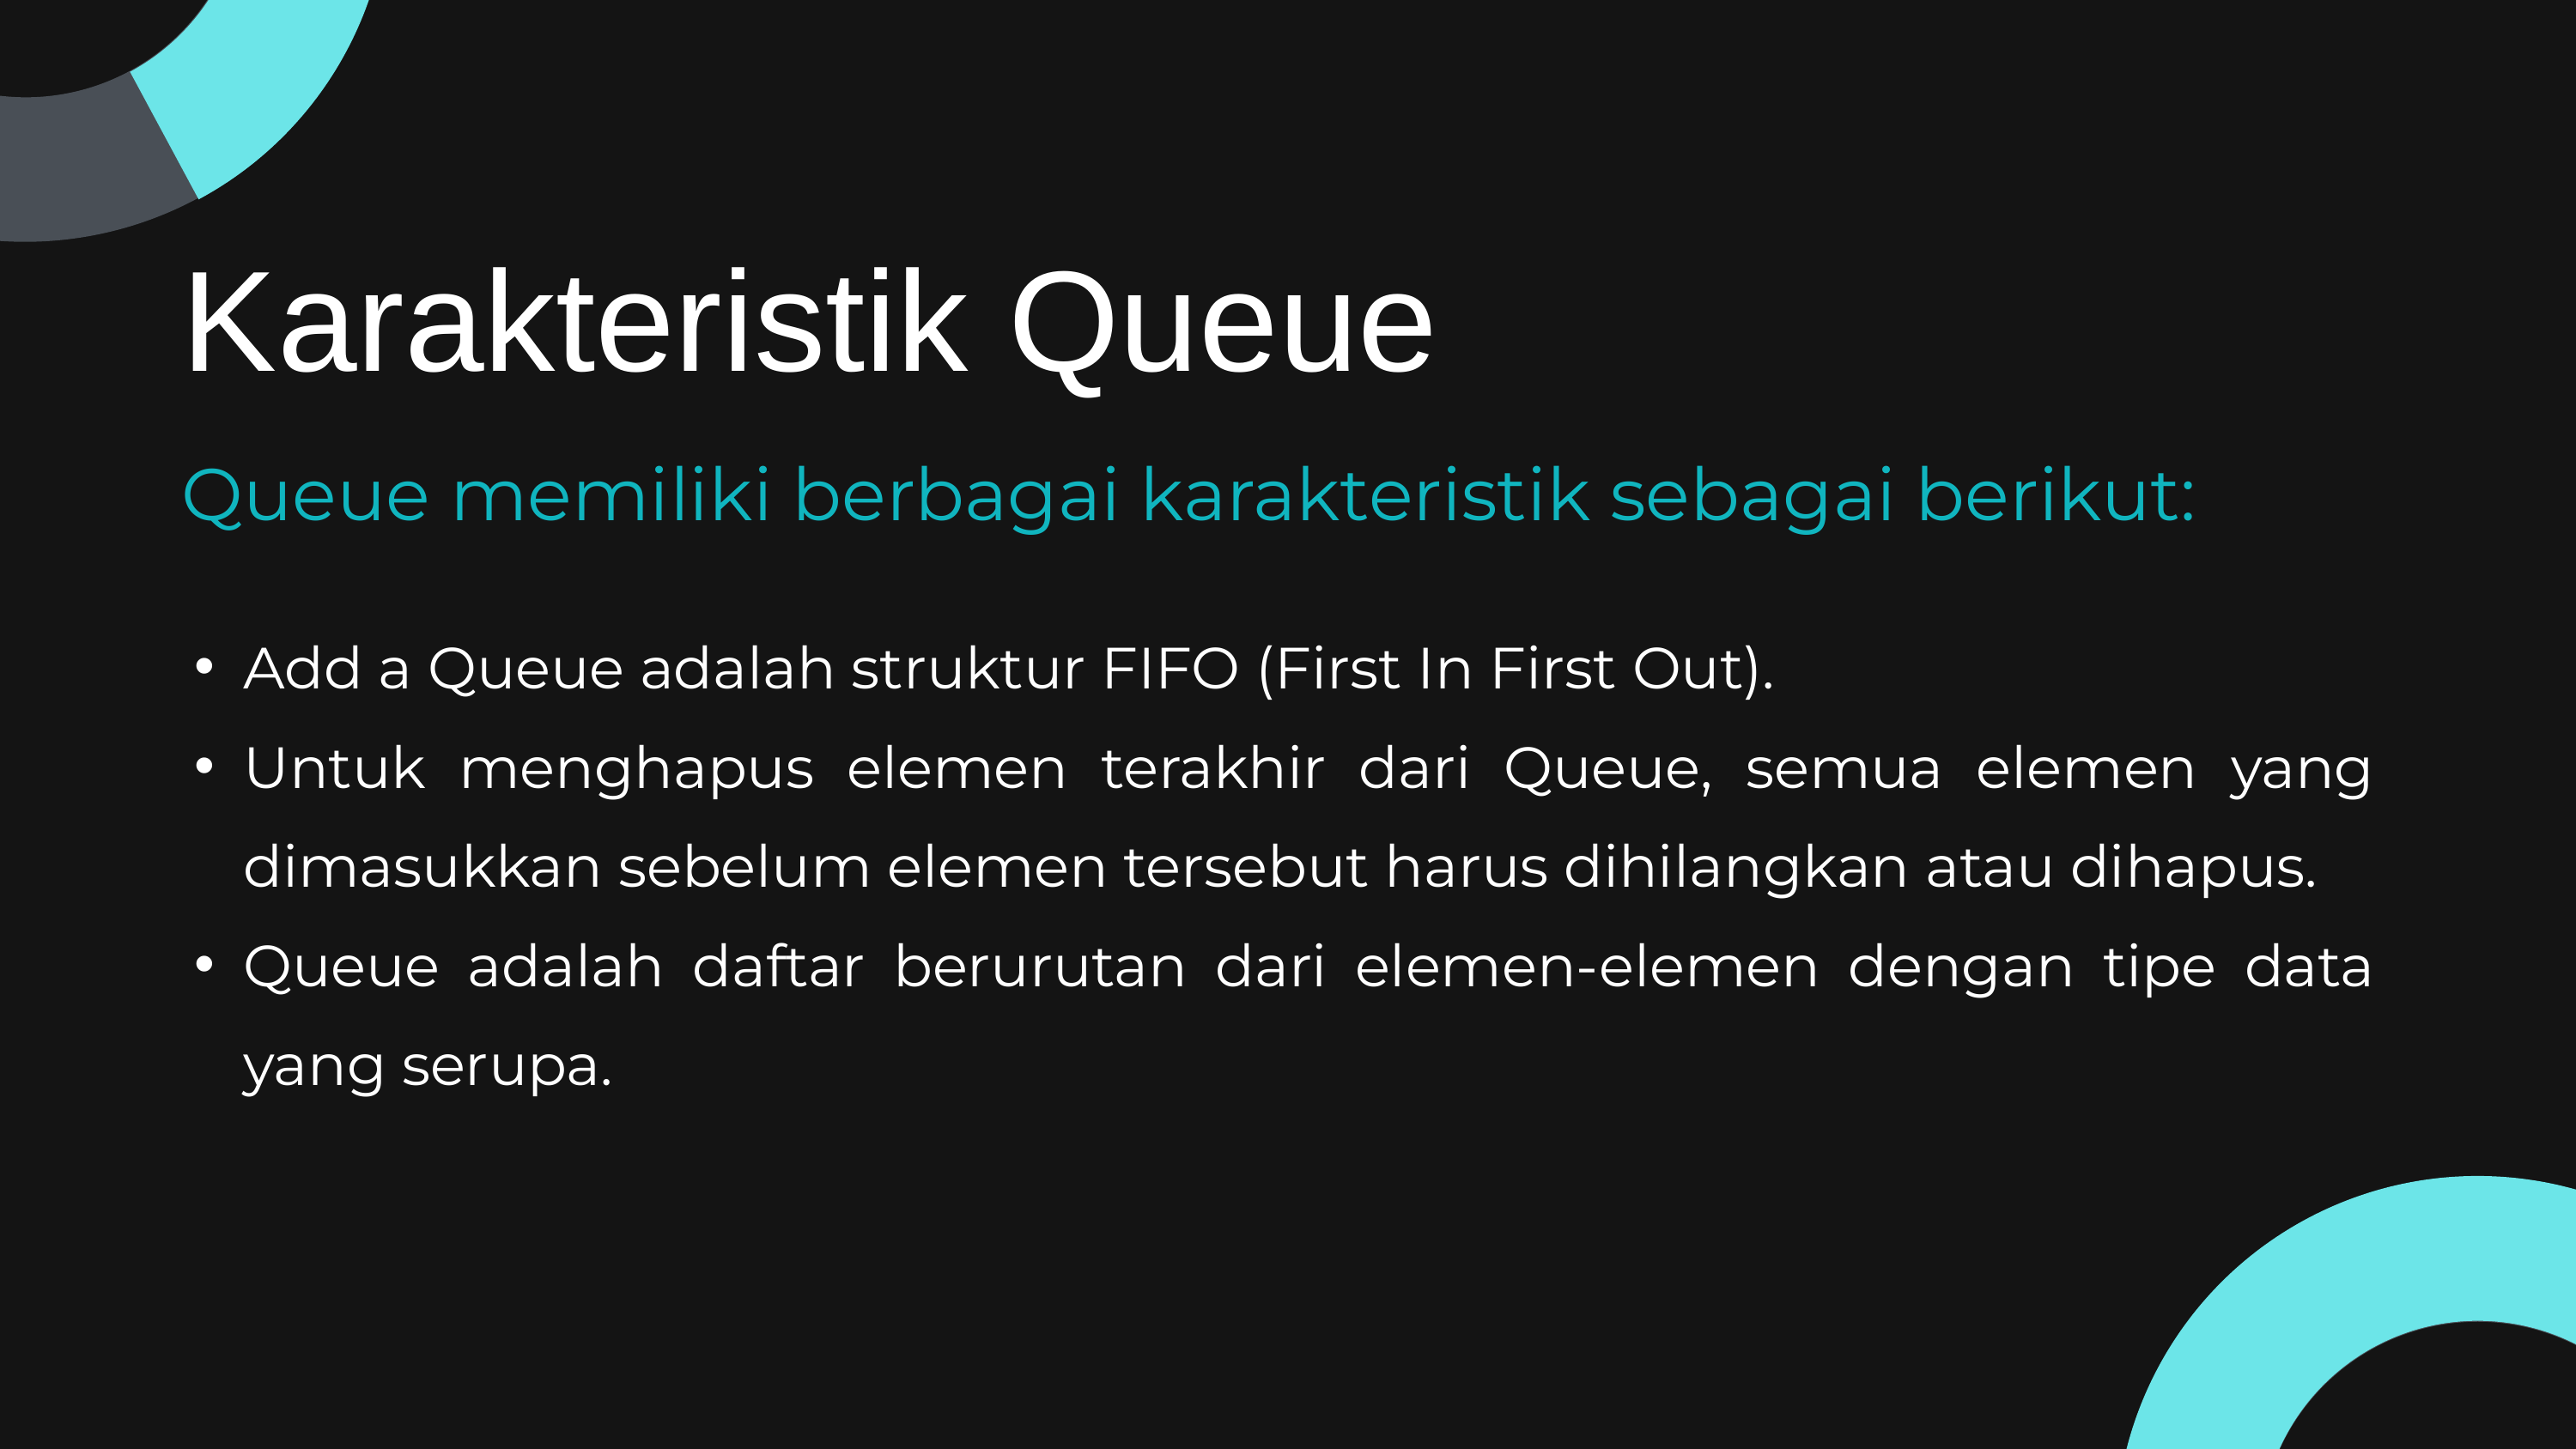

Karakteristik Queue
Queue memiliki berbagai karakteristik sebagai berikut:

Add a Queue adalah struktur FIFO (First In First Out).
Untuk menghapus elemen terakhir dari Queue, semua elemen yang dimasukkan sebelum elemen tersebut harus dihilangkan atau dihapus.
Queue adalah daftar berurutan dari elemen-elemen dengan tipe data yang serupa.